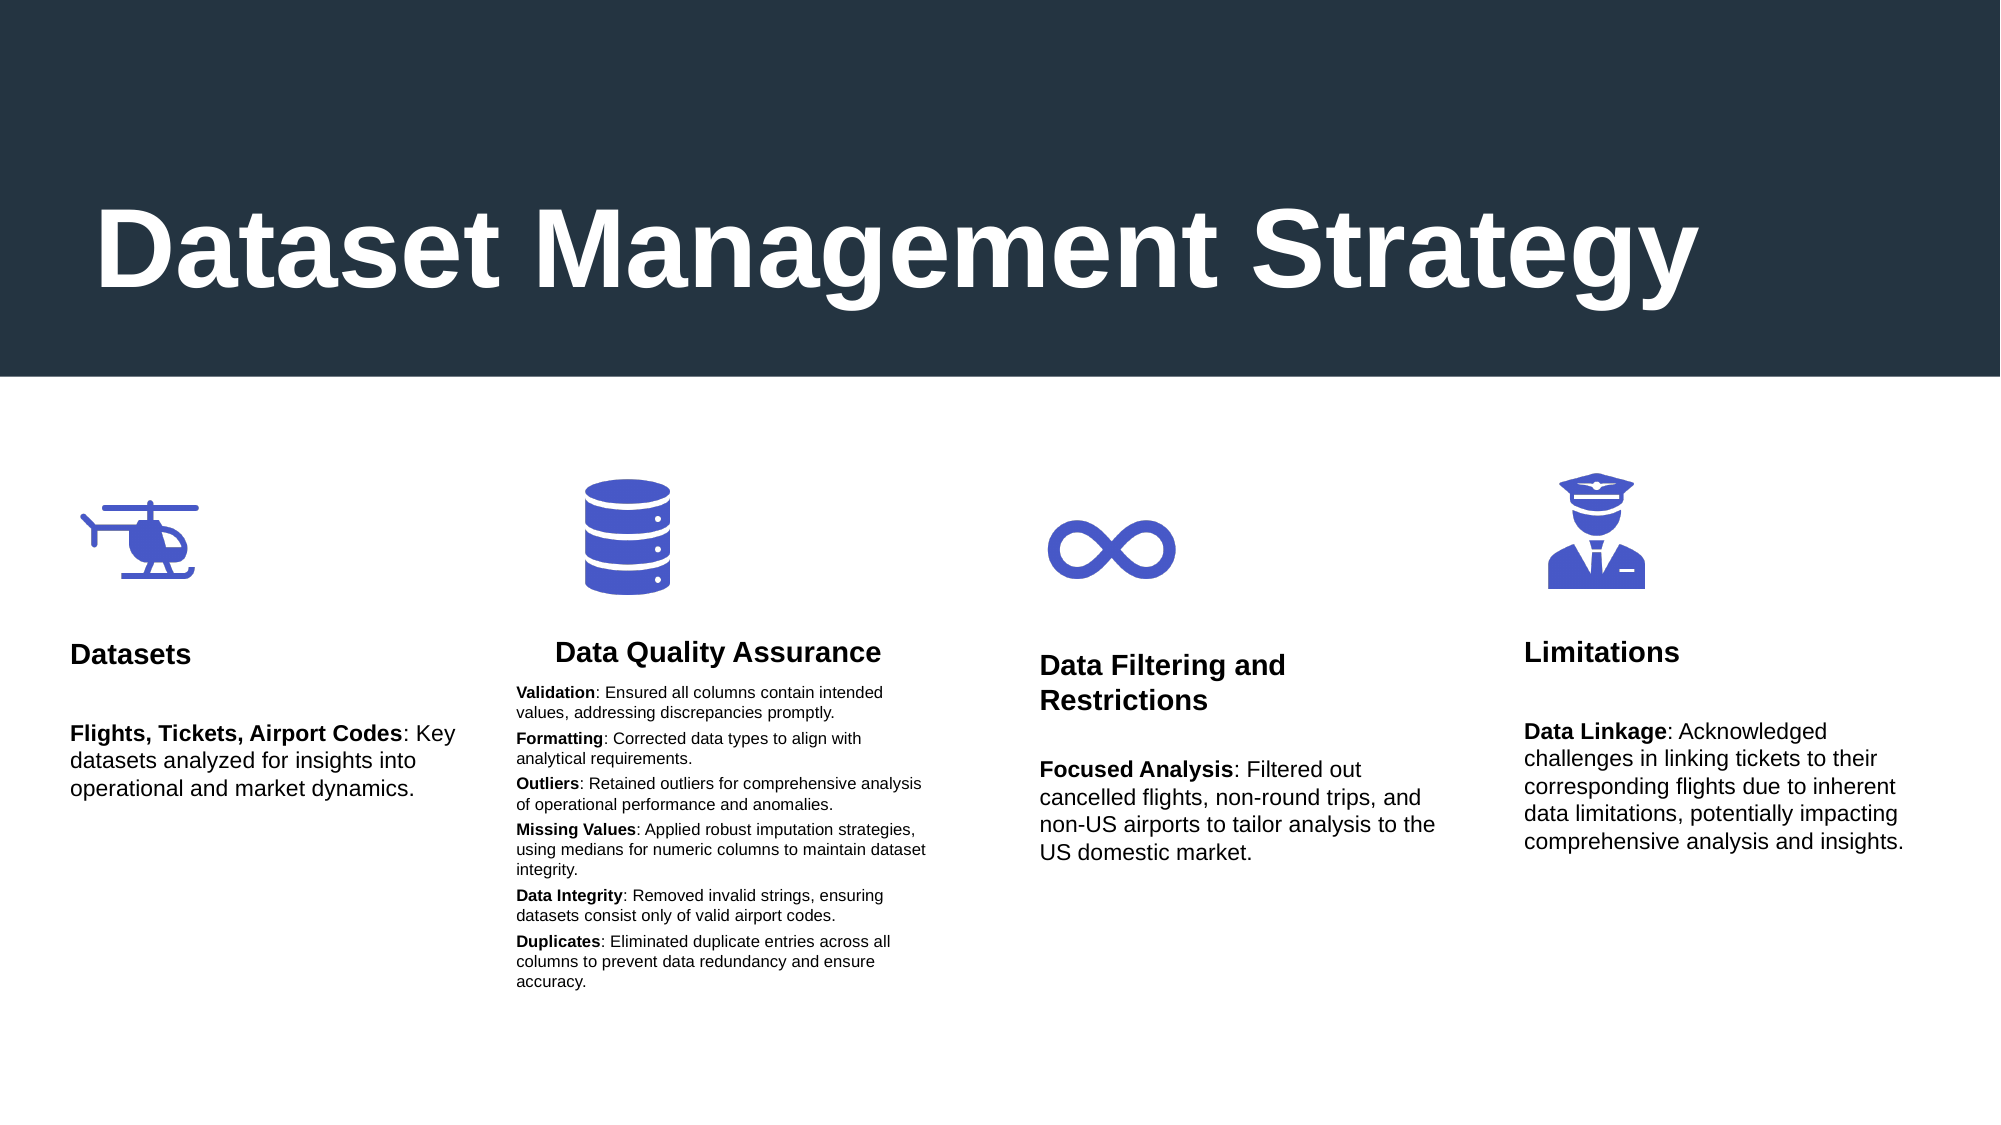

# Dataset Management Strategy
Datasets
Flights, Tickets, Airport Codes: Key datasets analyzed for insights into operational and market dynamics.
Data Quality Assurance
Validation: Ensured all columns contain intended values, addressing discrepancies promptly.
Formatting: Corrected data types to align with analytical requirements.
Outliers: Retained outliers for comprehensive analysis of operational performance and anomalies.
Missing Values: Applied robust imputation strategies, using medians for numeric columns to maintain dataset integrity.
Data Integrity: Removed invalid strings, ensuring datasets consist only of valid airport codes.
Duplicates: Eliminated duplicate entries across all columns to prevent data redundancy and ensure accuracy.
Data Filtering and Restrictions
Focused Analysis: Filtered out cancelled flights, non-round trips, and non-US airports to tailor analysis to the US domestic market.
Limitations
Data Linkage: Acknowledged challenges in linking tickets to their corresponding flights due to inherent data limitations, potentially impacting comprehensive analysis and insights.